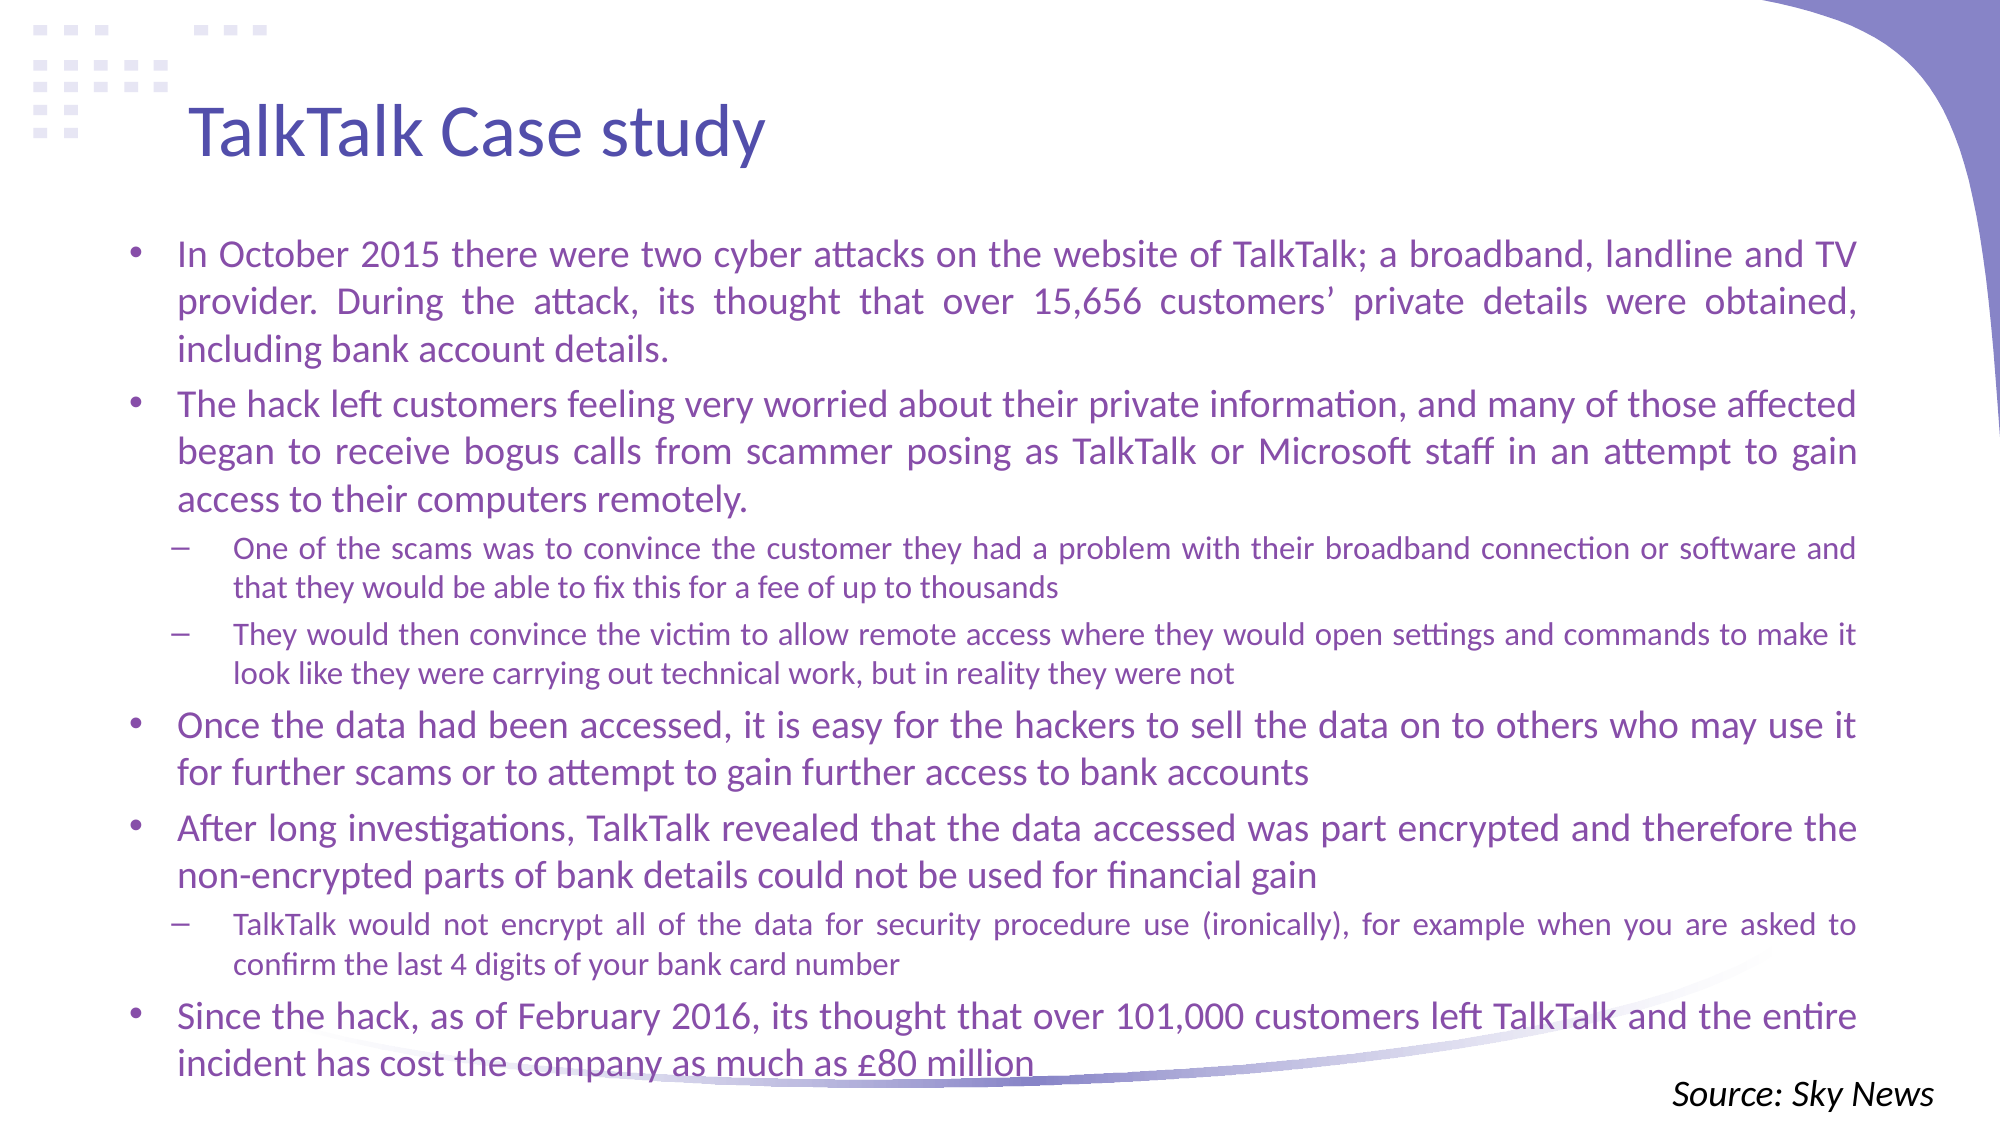

# TalkTalk Case study
In October 2015 there were two cyber attacks on the website of TalkTalk; a broadband, landline and TV provider. During the attack, its thought that over 15,656 customers’ private details were obtained, including bank account details.
The hack left customers feeling very worried about their private information, and many of those affected began to receive bogus calls from scammer posing as TalkTalk or Microsoft staff in an attempt to gain access to their computers remotely.
One of the scams was to convince the customer they had a problem with their broadband connection or software and that they would be able to fix this for a fee of up to thousands
They would then convince the victim to allow remote access where they would open settings and commands to make it look like they were carrying out technical work, but in reality they were not
Once the data had been accessed, it is easy for the hackers to sell the data on to others who may use it for further scams or to attempt to gain further access to bank accounts
After long investigations, TalkTalk revealed that the data accessed was part encrypted and therefore the non-encrypted parts of bank details could not be used for financial gain
TalkTalk would not encrypt all of the data for security procedure use (ironically), for example when you are asked to confirm the last 4 digits of your bank card number
Since the hack, as of February 2016, its thought that over 101,000 customers left TalkTalk and the entire incident has cost the company as much as £80 million
Source: Sky News